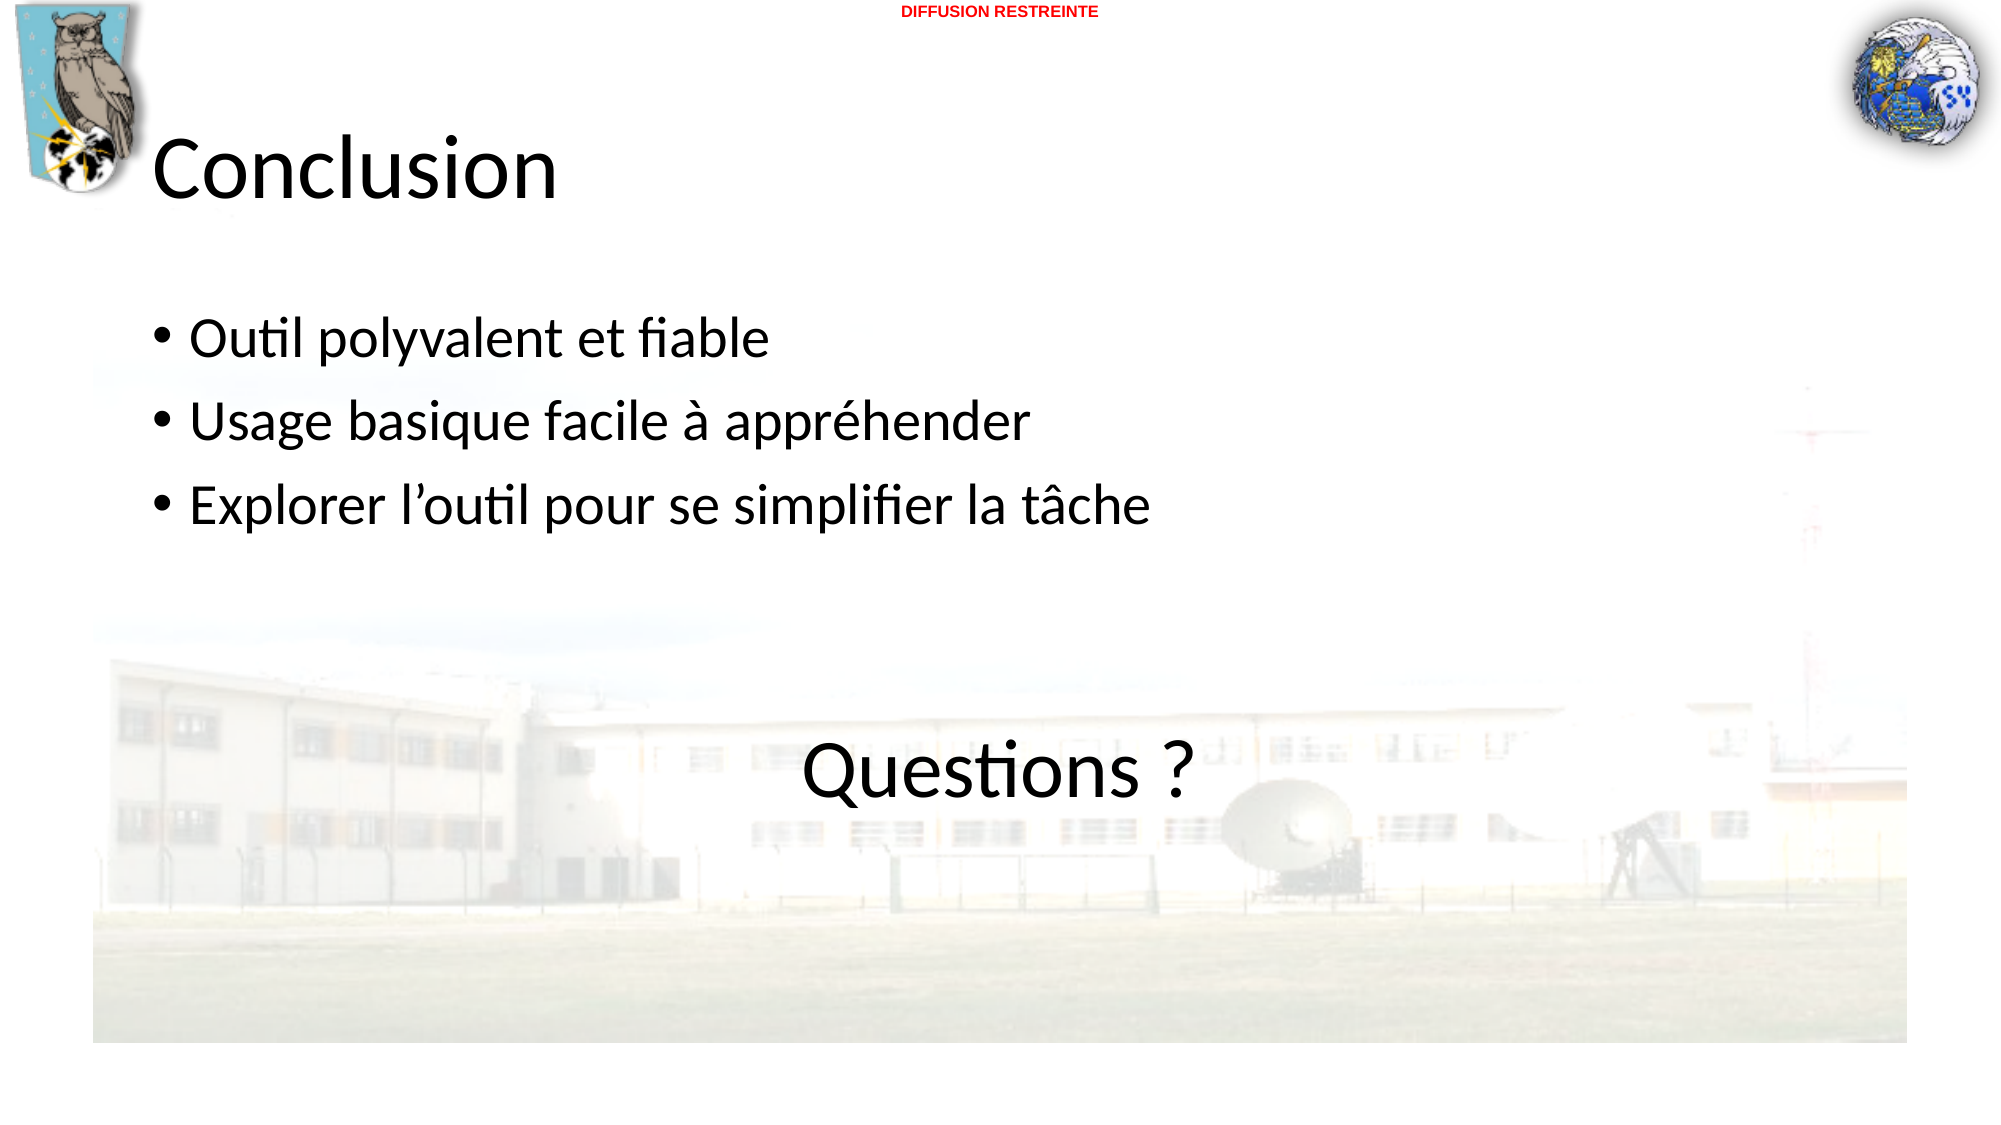

# Conclusion
Outil polyvalent et fiable
Usage basique facile à appréhender
Explorer l’outil pour se simplifier la tâche

Questions ?